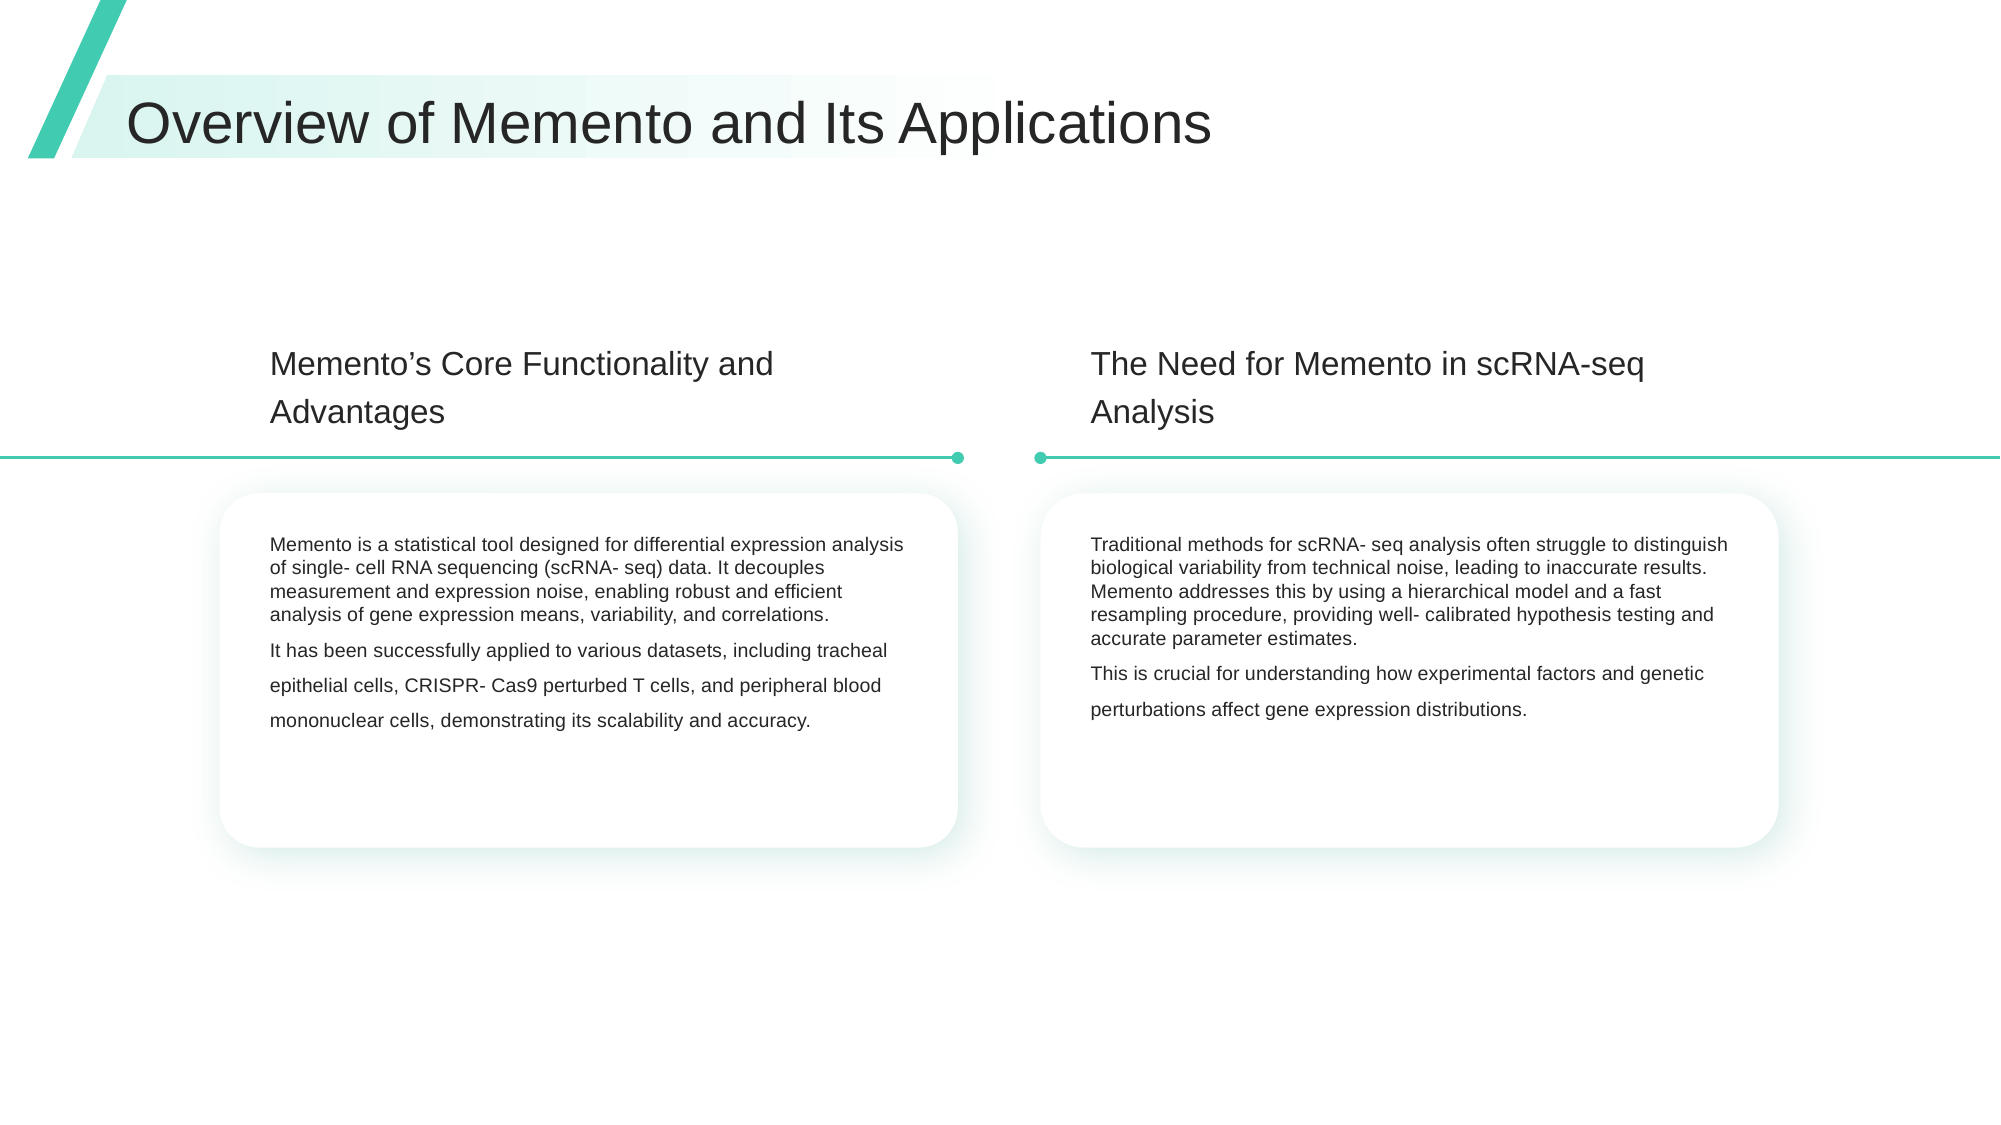

Overview of Memento and Its Applications
Memento’s Core Functionality and Advantages
The Need for Memento in scRNA-seq Analysis

Memento is a statistical tool designed for differential expression analysis of single- cell RNA sequencing (scRNA- seq) data. It decouples measurement and expression noise, enabling robust and efficient analysis of gene expression means, variability, and correlations.
It has been successfully applied to various datasets, including tracheal epithelial cells, CRISPR- Cas9 perturbed T cells, and peripheral blood mononuclear cells, demonstrating its scalability and accuracy.
Traditional methods for scRNA- seq analysis often struggle to distinguish biological variability from technical noise, leading to inaccurate results.
Memento addresses this by using a hierarchical model and a fast resampling procedure, providing well- calibrated hypothesis testing and accurate parameter estimates.
This is crucial for understanding how experimental factors and genetic perturbations affect gene expression distributions.